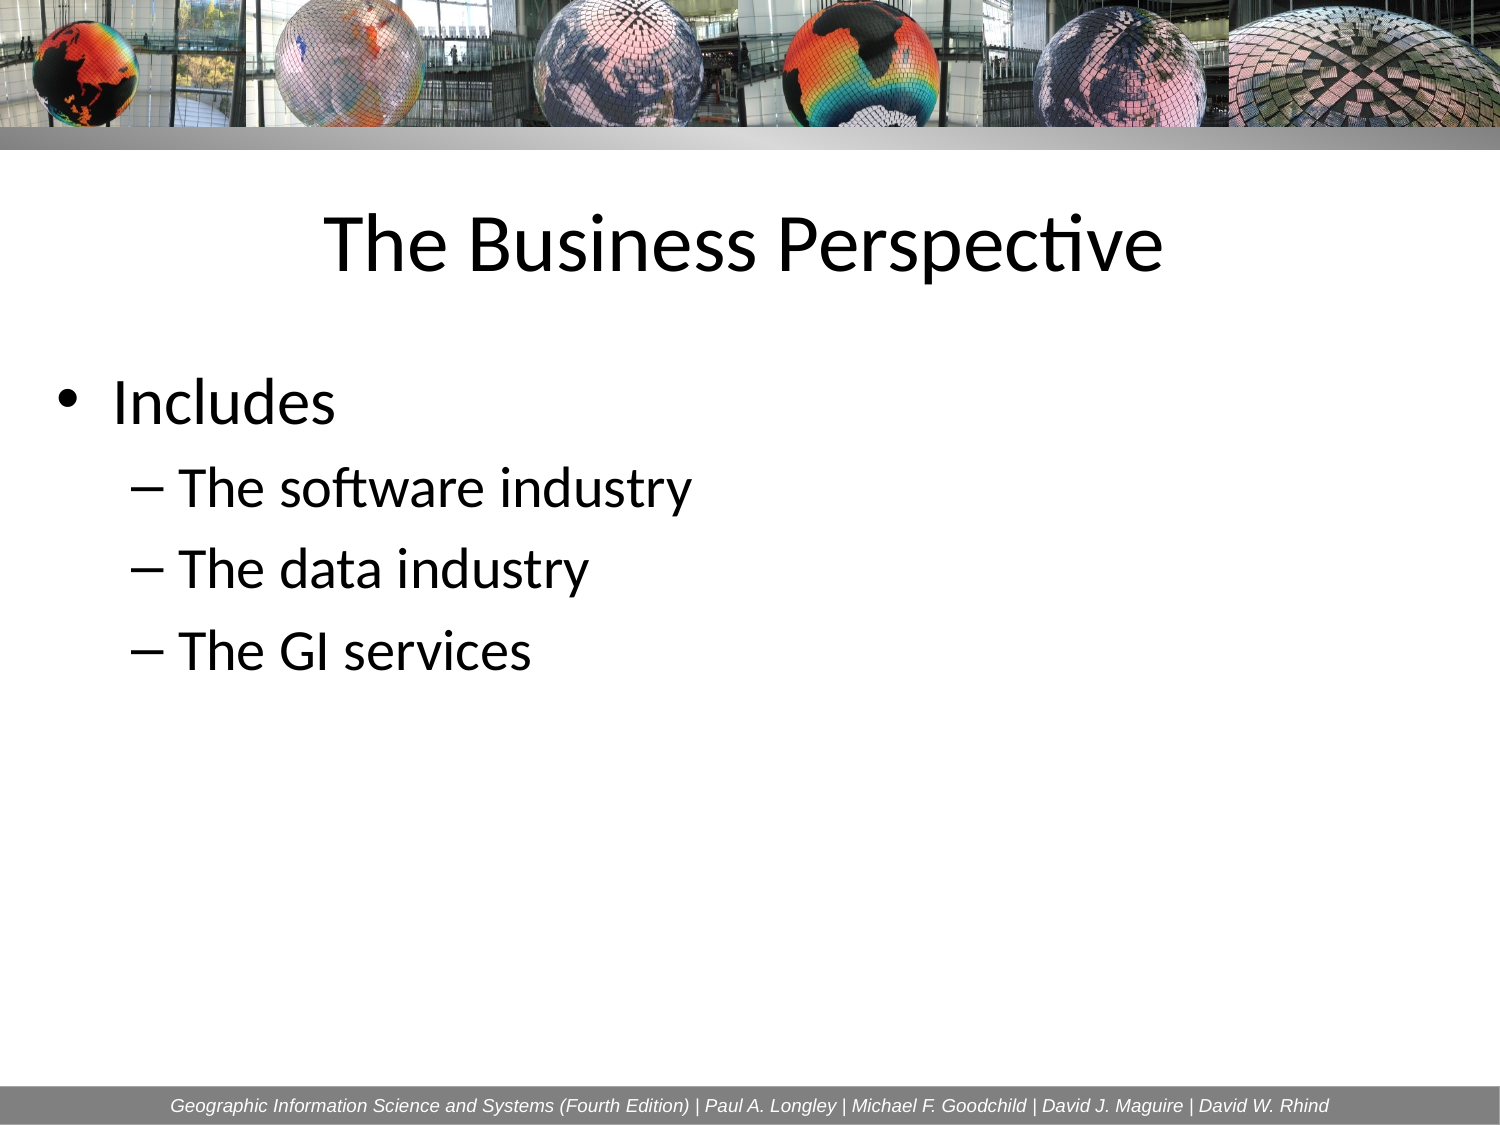

# The Business Perspective
Includes
The software industry
The data industry
The GI services